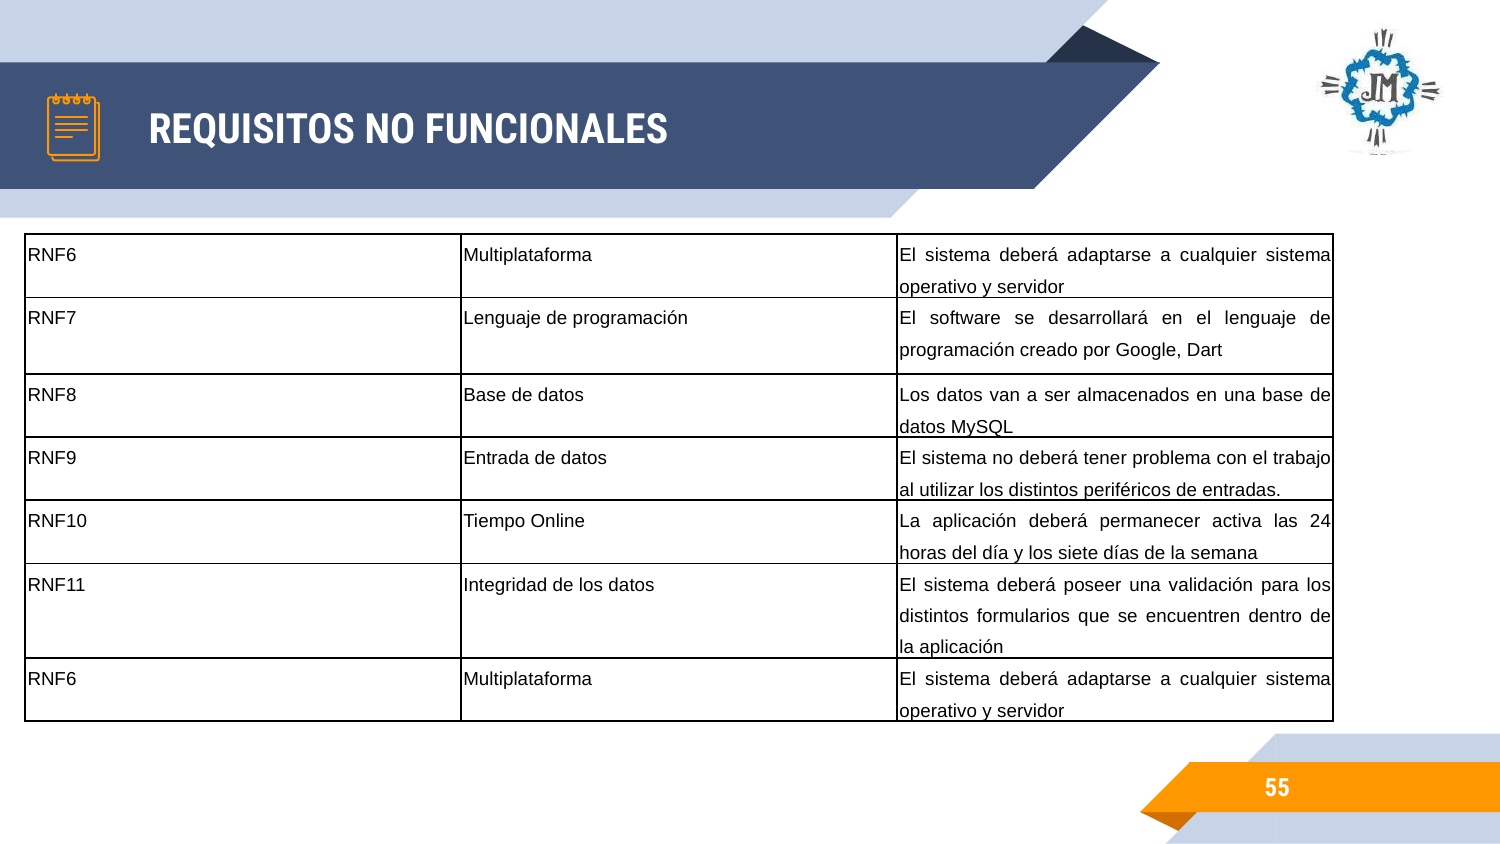

# REQUISITOS NO FUNCIONALES
| RNF6 | Multiplataforma | El sistema deberá adaptarse a cualquier sistema operativo y servidor |
| --- | --- | --- |
| RNF7 | Lenguaje de programación | El software se desarrollará en el lenguaje de programación creado por Google, Dart |
| RNF8 | Base de datos | Los datos van a ser almacenados en una base de datos MySQL |
| RNF9 | Entrada de datos | El sistema no deberá tener problema con el trabajo al utilizar los distintos periféricos de entradas. |
| RNF10 | Tiempo Online | La aplicación deberá permanecer activa las 24 horas del día y los siete días de la semana |
| RNF11 | Integridad de los datos | El sistema deberá poseer una validación para los distintos formularios que se encuentren dentro de la aplicación |
| RNF6 | Multiplataforma | El sistema deberá adaptarse a cualquier sistema operativo y servidor |
55